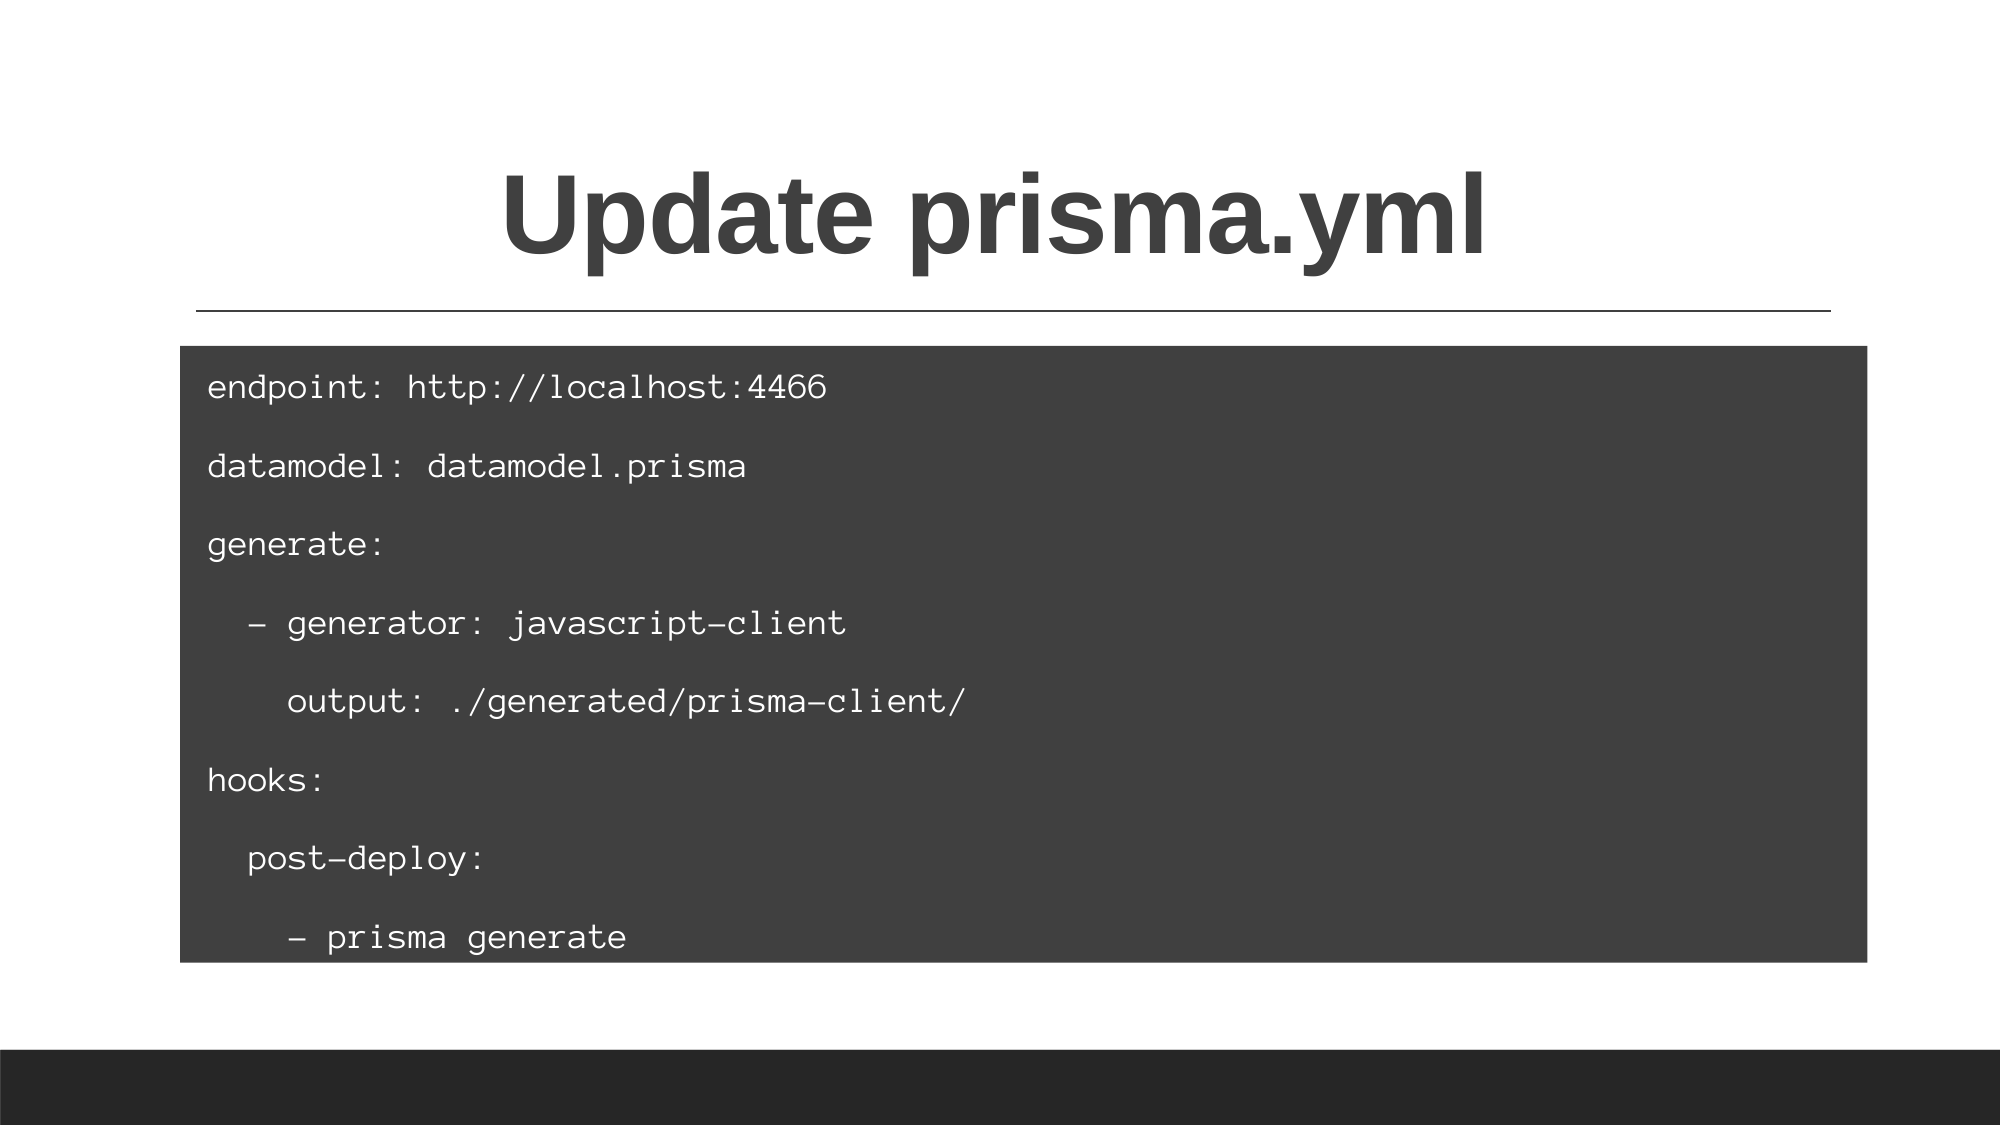

Update prisma.yml
endpoint: http://localhost:4466
datamodel: datamodel.prisma
generate:
  - generator: javascript-client
    output: ./generated/prisma-client/
hooks:
  post-deploy:
    - prisma generate